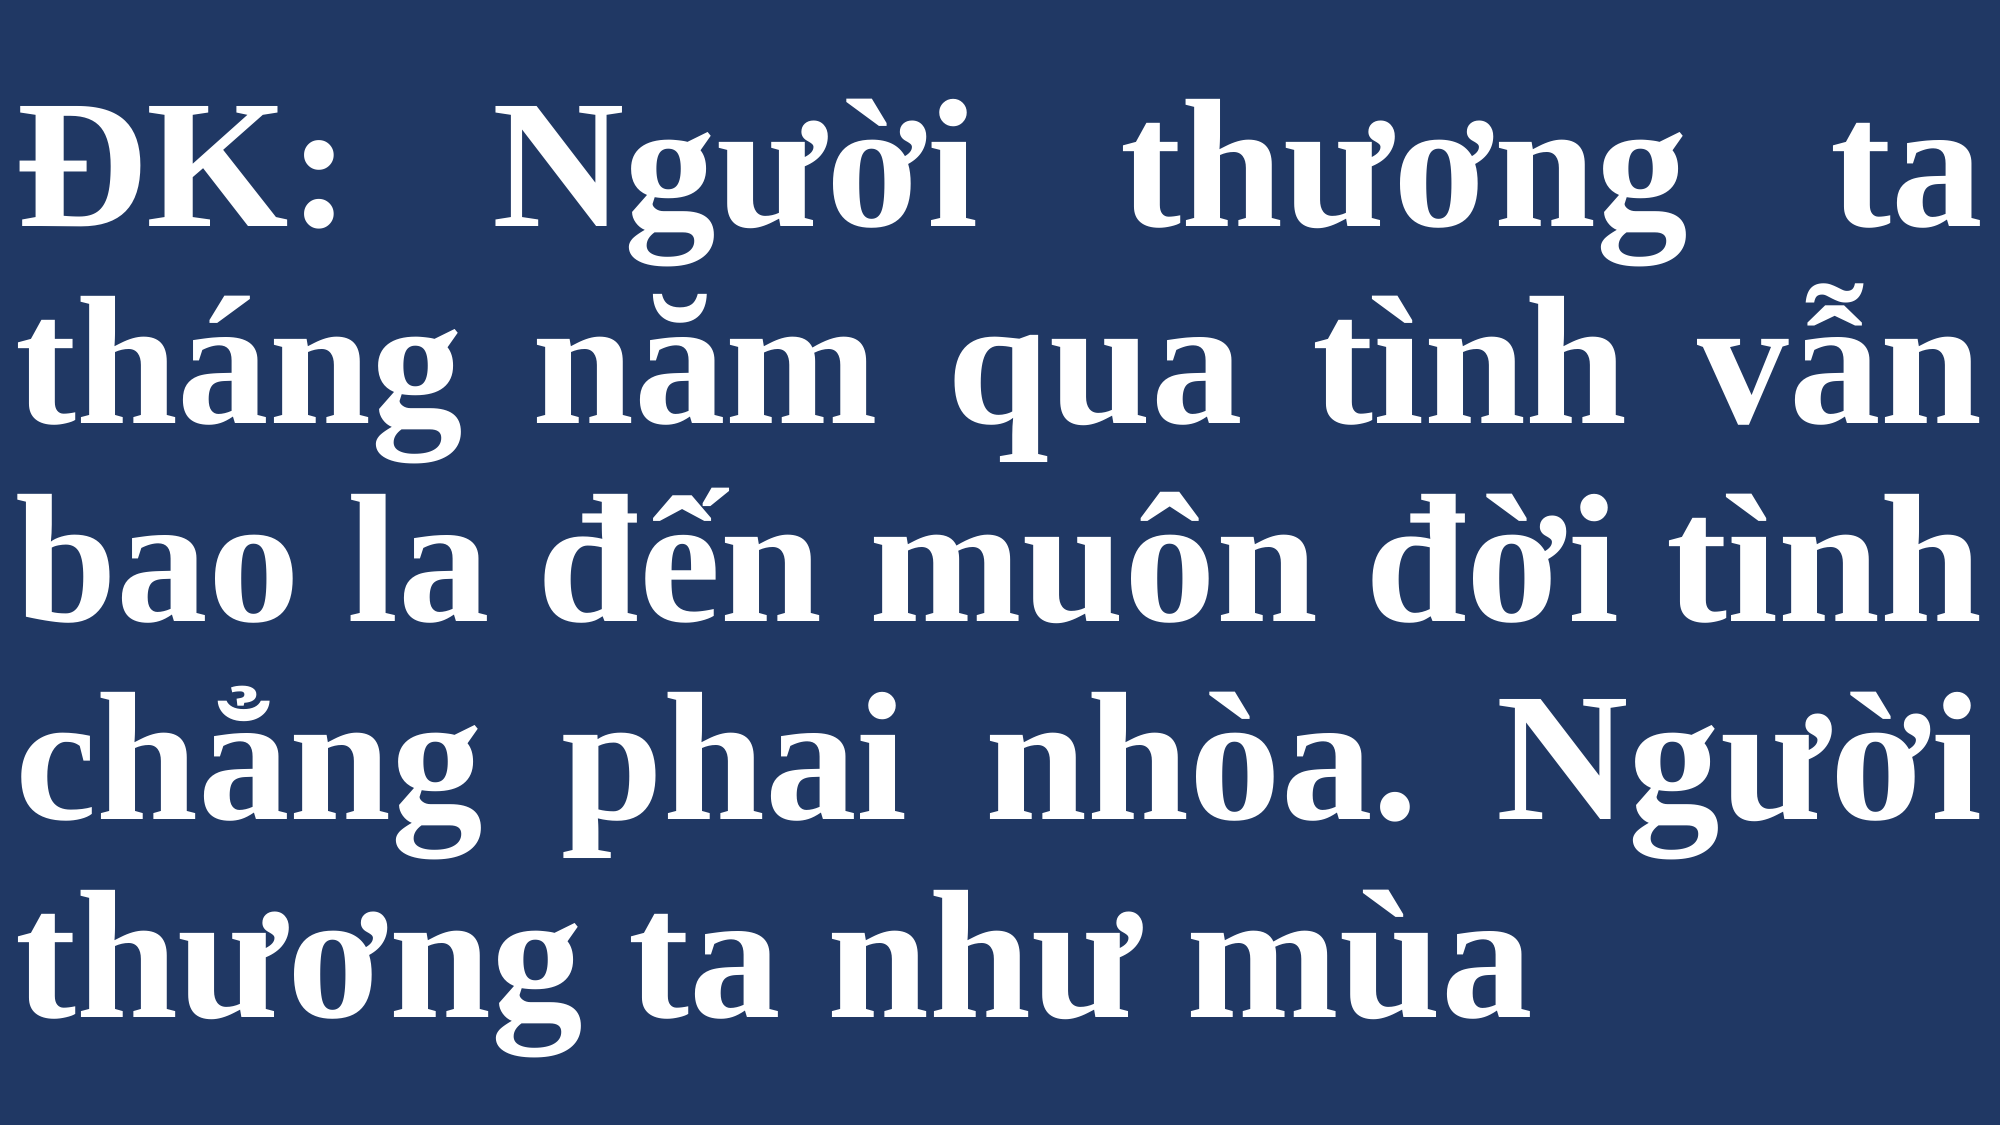

# ĐK: Người thương ta tháng năm qua tình vẫn bao la đến muôn đời tình chẳng phai nhòa. Người thương ta như mùa